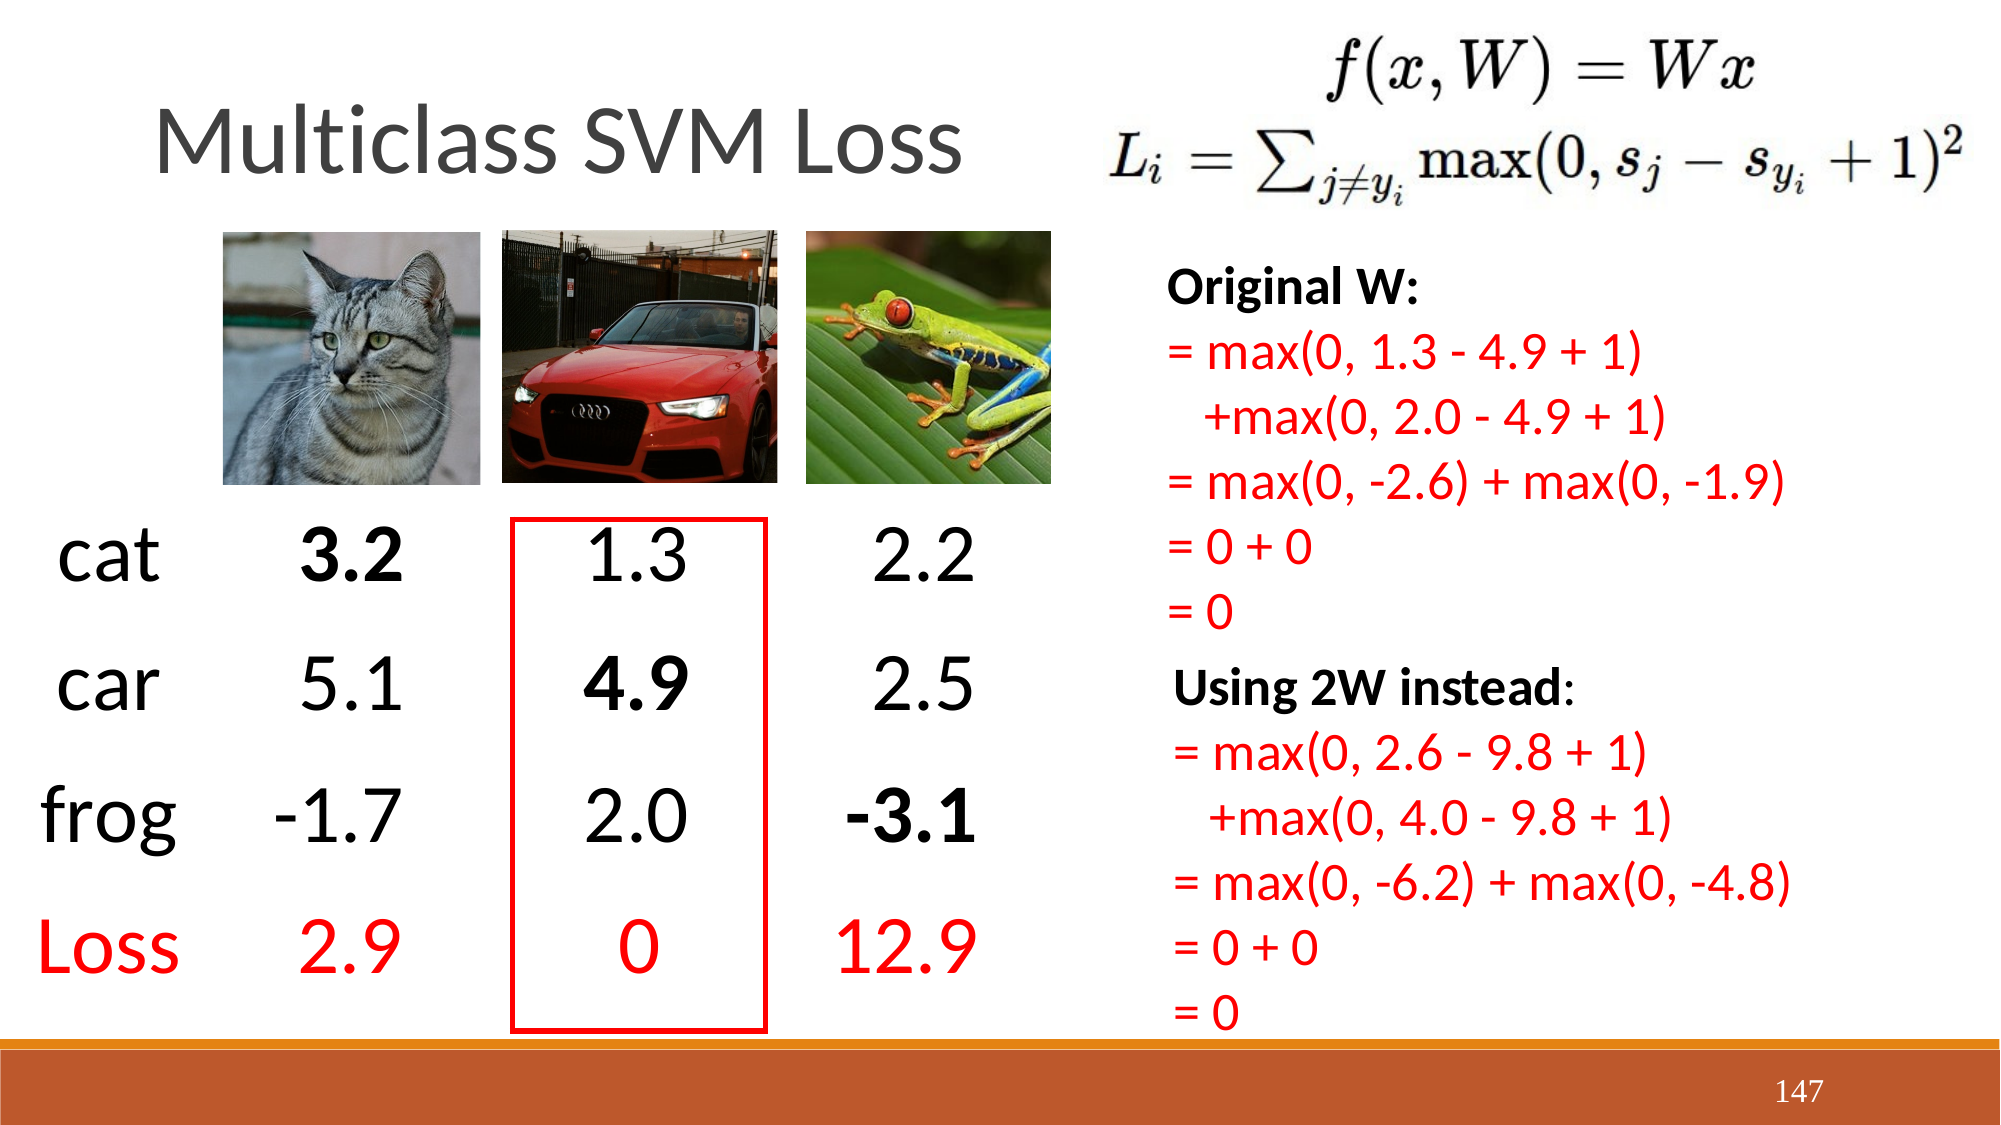

Multiclass SVM Loss

Original W:
= max(0, 1.3 - 4.9 + 1)
+max(0, 2.0 - 4.9 + 1)
= max(0, -2.6) + max(0, -1.9)
= 0 + 0
= 0
Using 2W instead:
= max(0, 2.6 - 9.8 + 1)
+max(0, 4.0 - 9.8 + 1)
= max(0, -6.2) + max(0, -4.8)
= 0 + 0
= 0
| cat | 3.2 | 1.3 | 2.2 |
| --- | --- | --- | --- |
| car | 5.1 | 4.9 | 2.5 |
| frog | -1.7 | 2.0 | -3.1 |
| Loss | 2.9 | 0 | 12.9 |
147